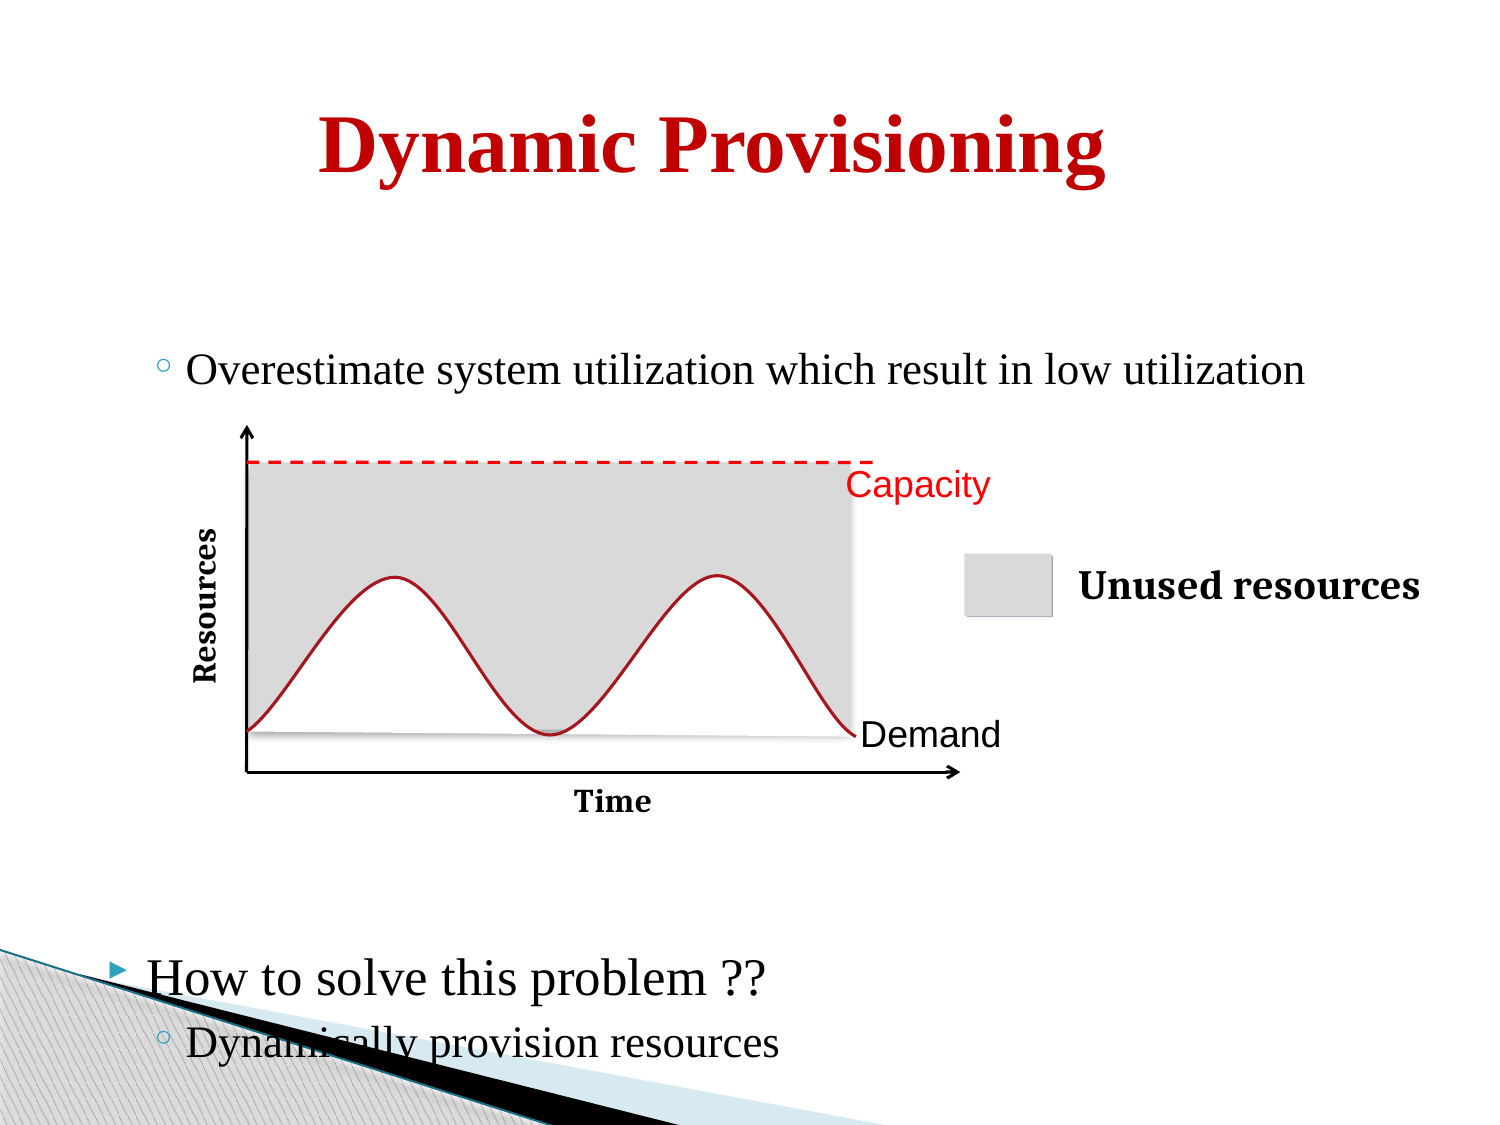

# Dynamic Provisioning

Overestimate system utilization which result in low utilization
How to solve this problem ??
Dynamically provision resources
Capacity
Resources

Demand
Time

Unused resources